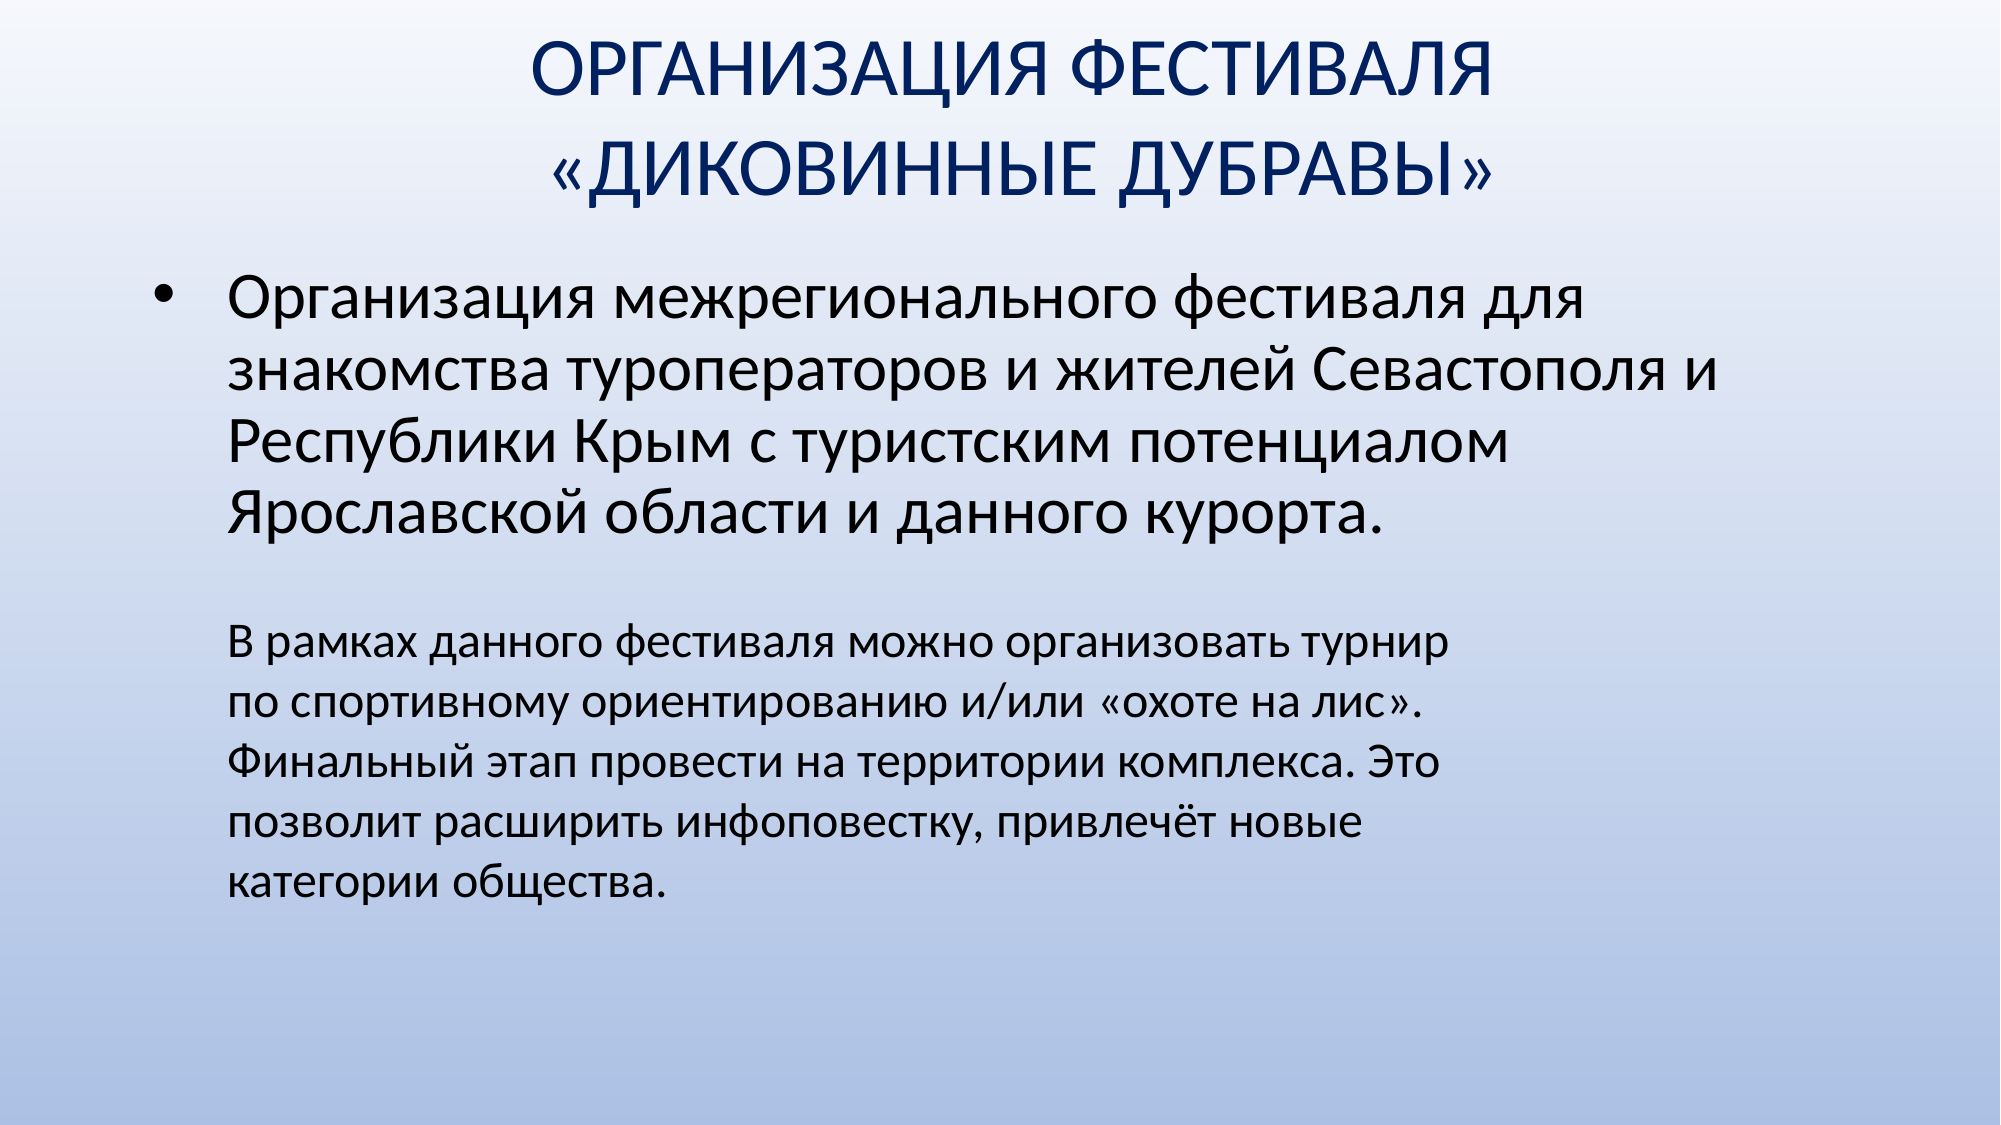

ОРГАНИЗАЦИЯ ФЕСТИВАЛЯ
«ДИКОВИННЫЕ ДУБРАВЫ»
# Организация межрегионального фестиваля для знакомства туроператоров и жителей Севастополя и Республики Крым с туристским потенциалом Ярославской области и данного курорта.
В рамках данного фестиваля можно организовать турнир по спортивному ориентированию и/или «охоте на лис». Финальный этап провести на территории комплекса. Это позволит расширить инфоповестку, привлечёт новые категории общества.